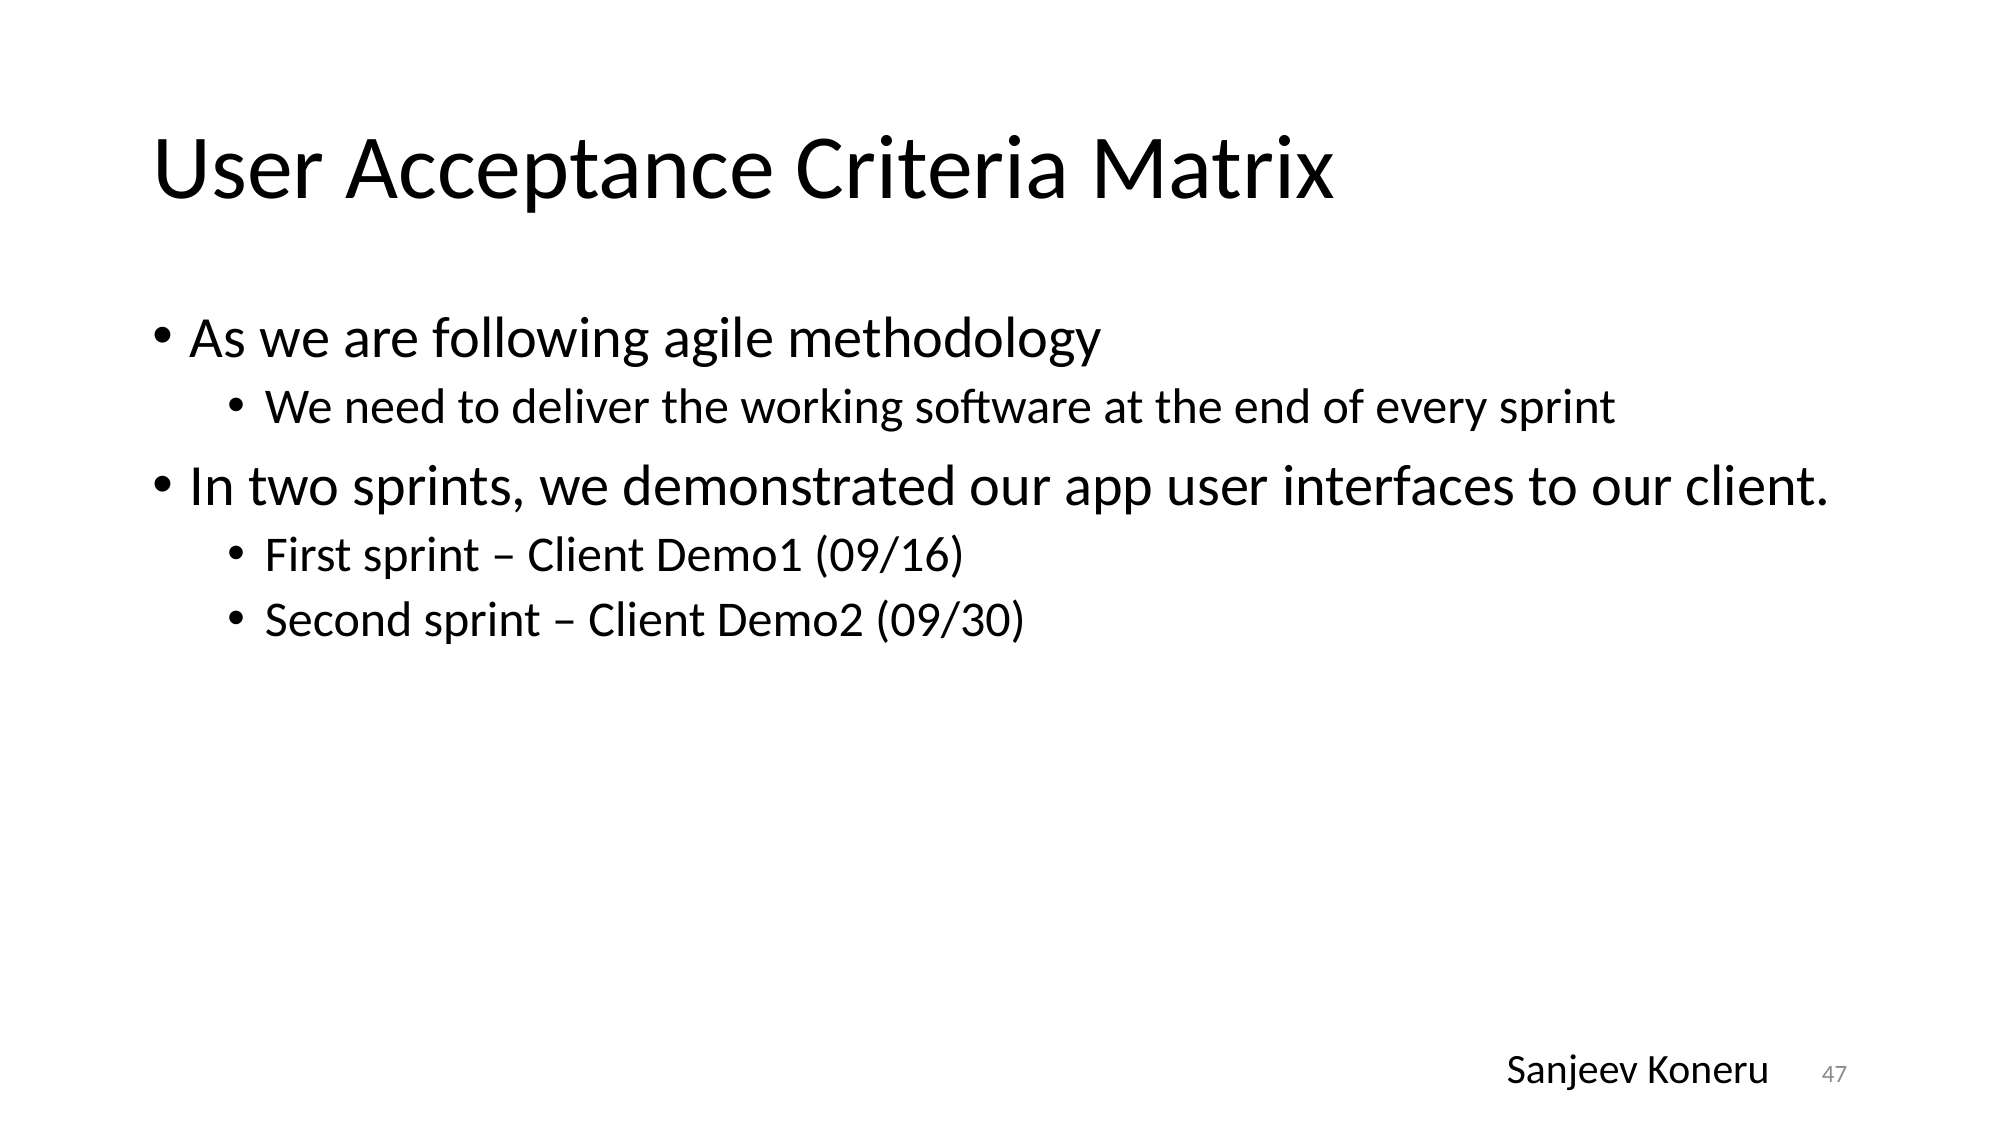

# User Acceptance Criteria Matrix
As we are following agile methodology
We need to deliver the working software at the end of every sprint
In two sprints, we demonstrated our app user interfaces to our client.
First sprint – Client Demo1 (09/16)
Second sprint – Client Demo2 (09/30)
Sanjeev Koneru
47